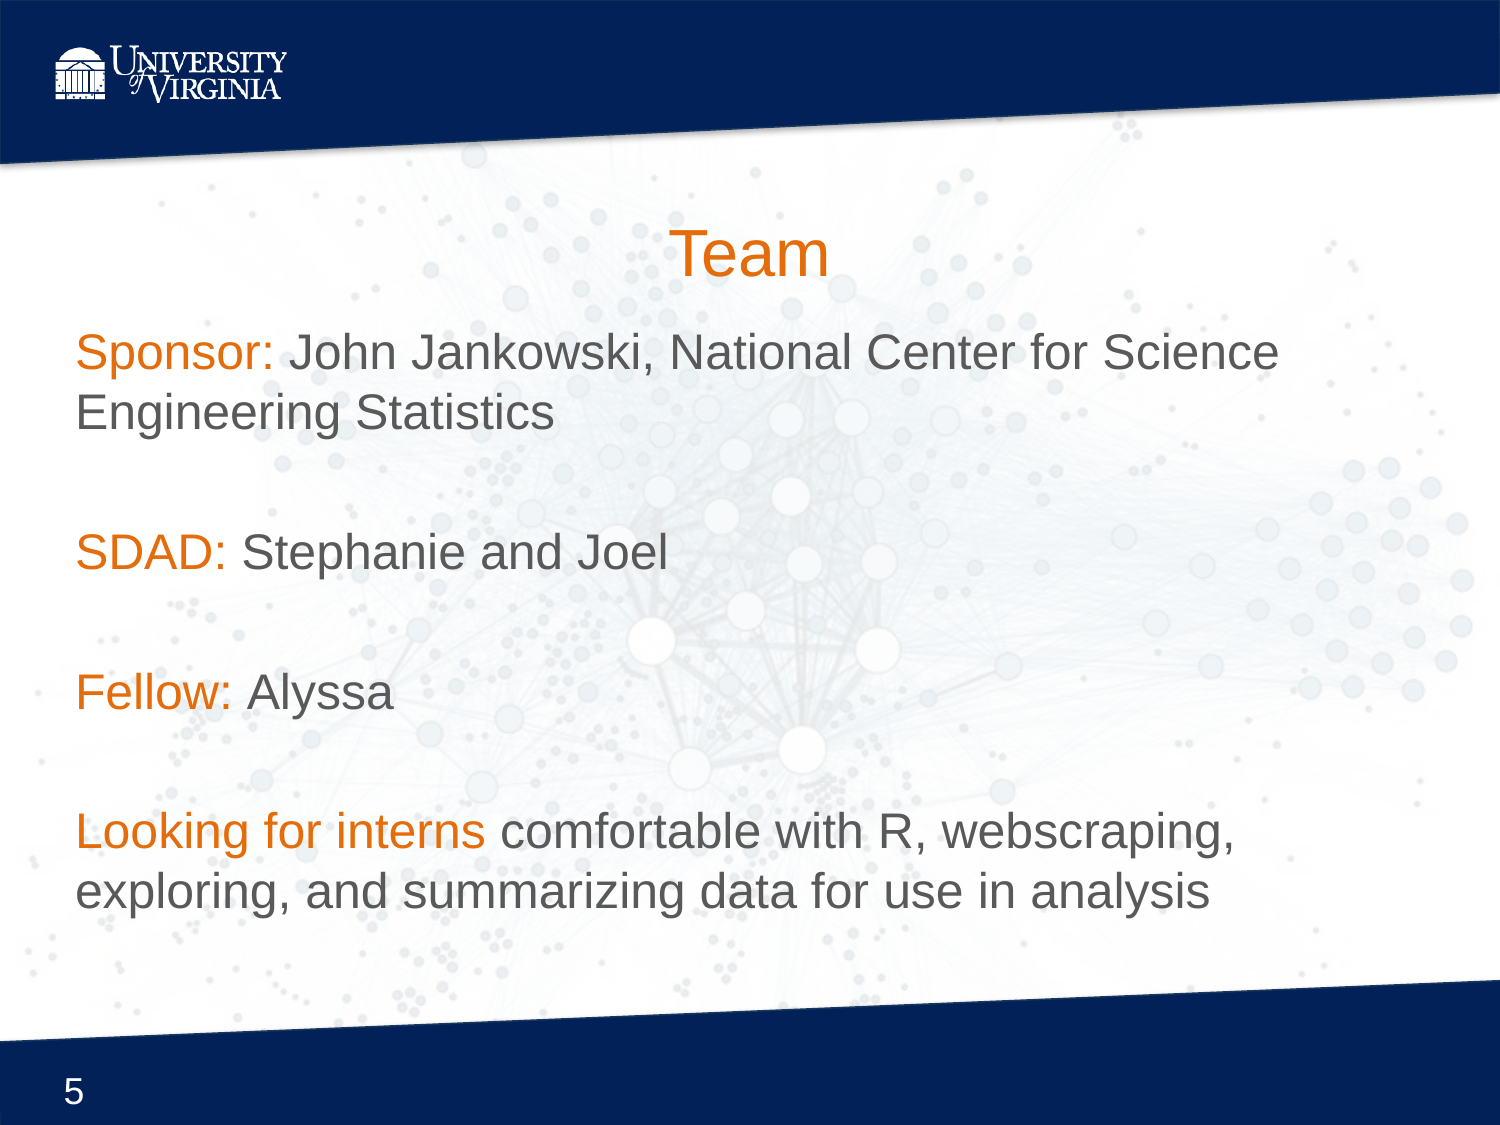

Team
Sponsor: John Jankowski, National Center for Science Engineering Statistics

SDAD: Stephanie and Joel

Fellow: Alyssa

Looking for interns comfortable with R, webscraping, exploring, and summarizing data for use in analysis
5